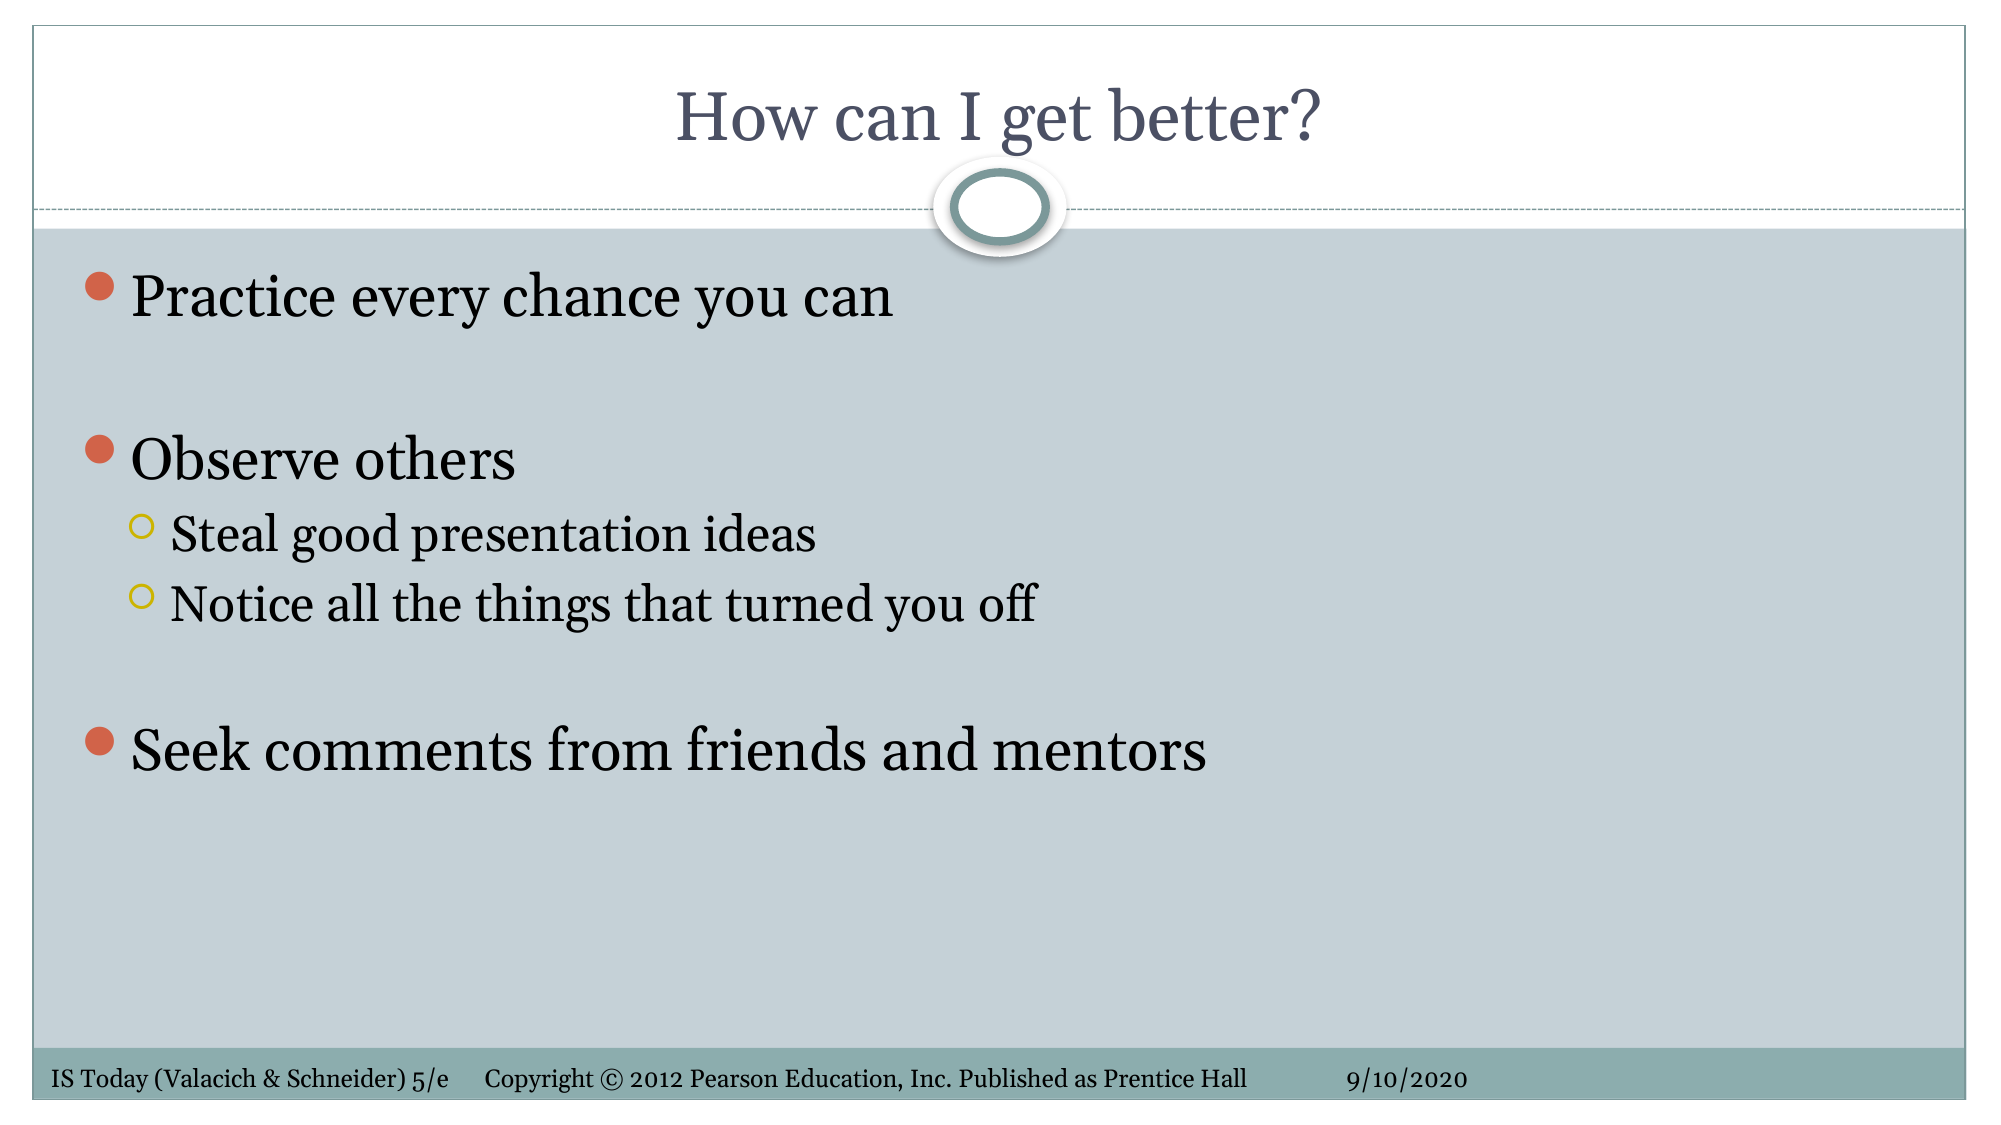

# How can I get better?
Practice every chance you can

Observe others
Steal good presentation ideas
Notice all the things that turned you off

Seek comments from friends and mentors